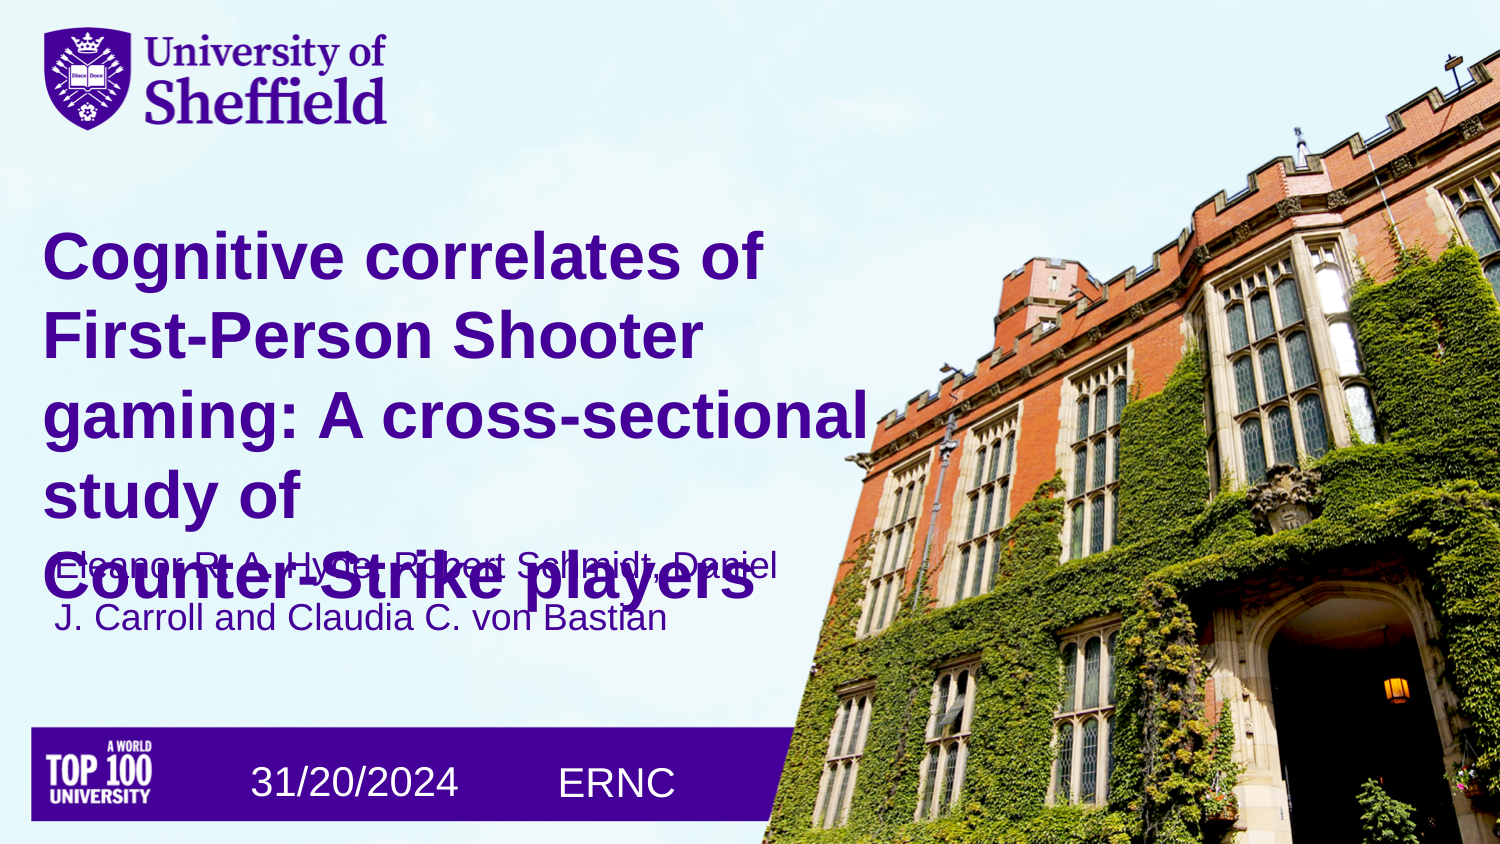

# Cognitive correlates of First-Person Shooter gaming: A cross-sectional study of Counter-Strike players
Eleanor R. A. Hyde, Robert Schmidt, Daniel J. Carroll and Claudia C. von Bastian
31/20/2024

ERNC